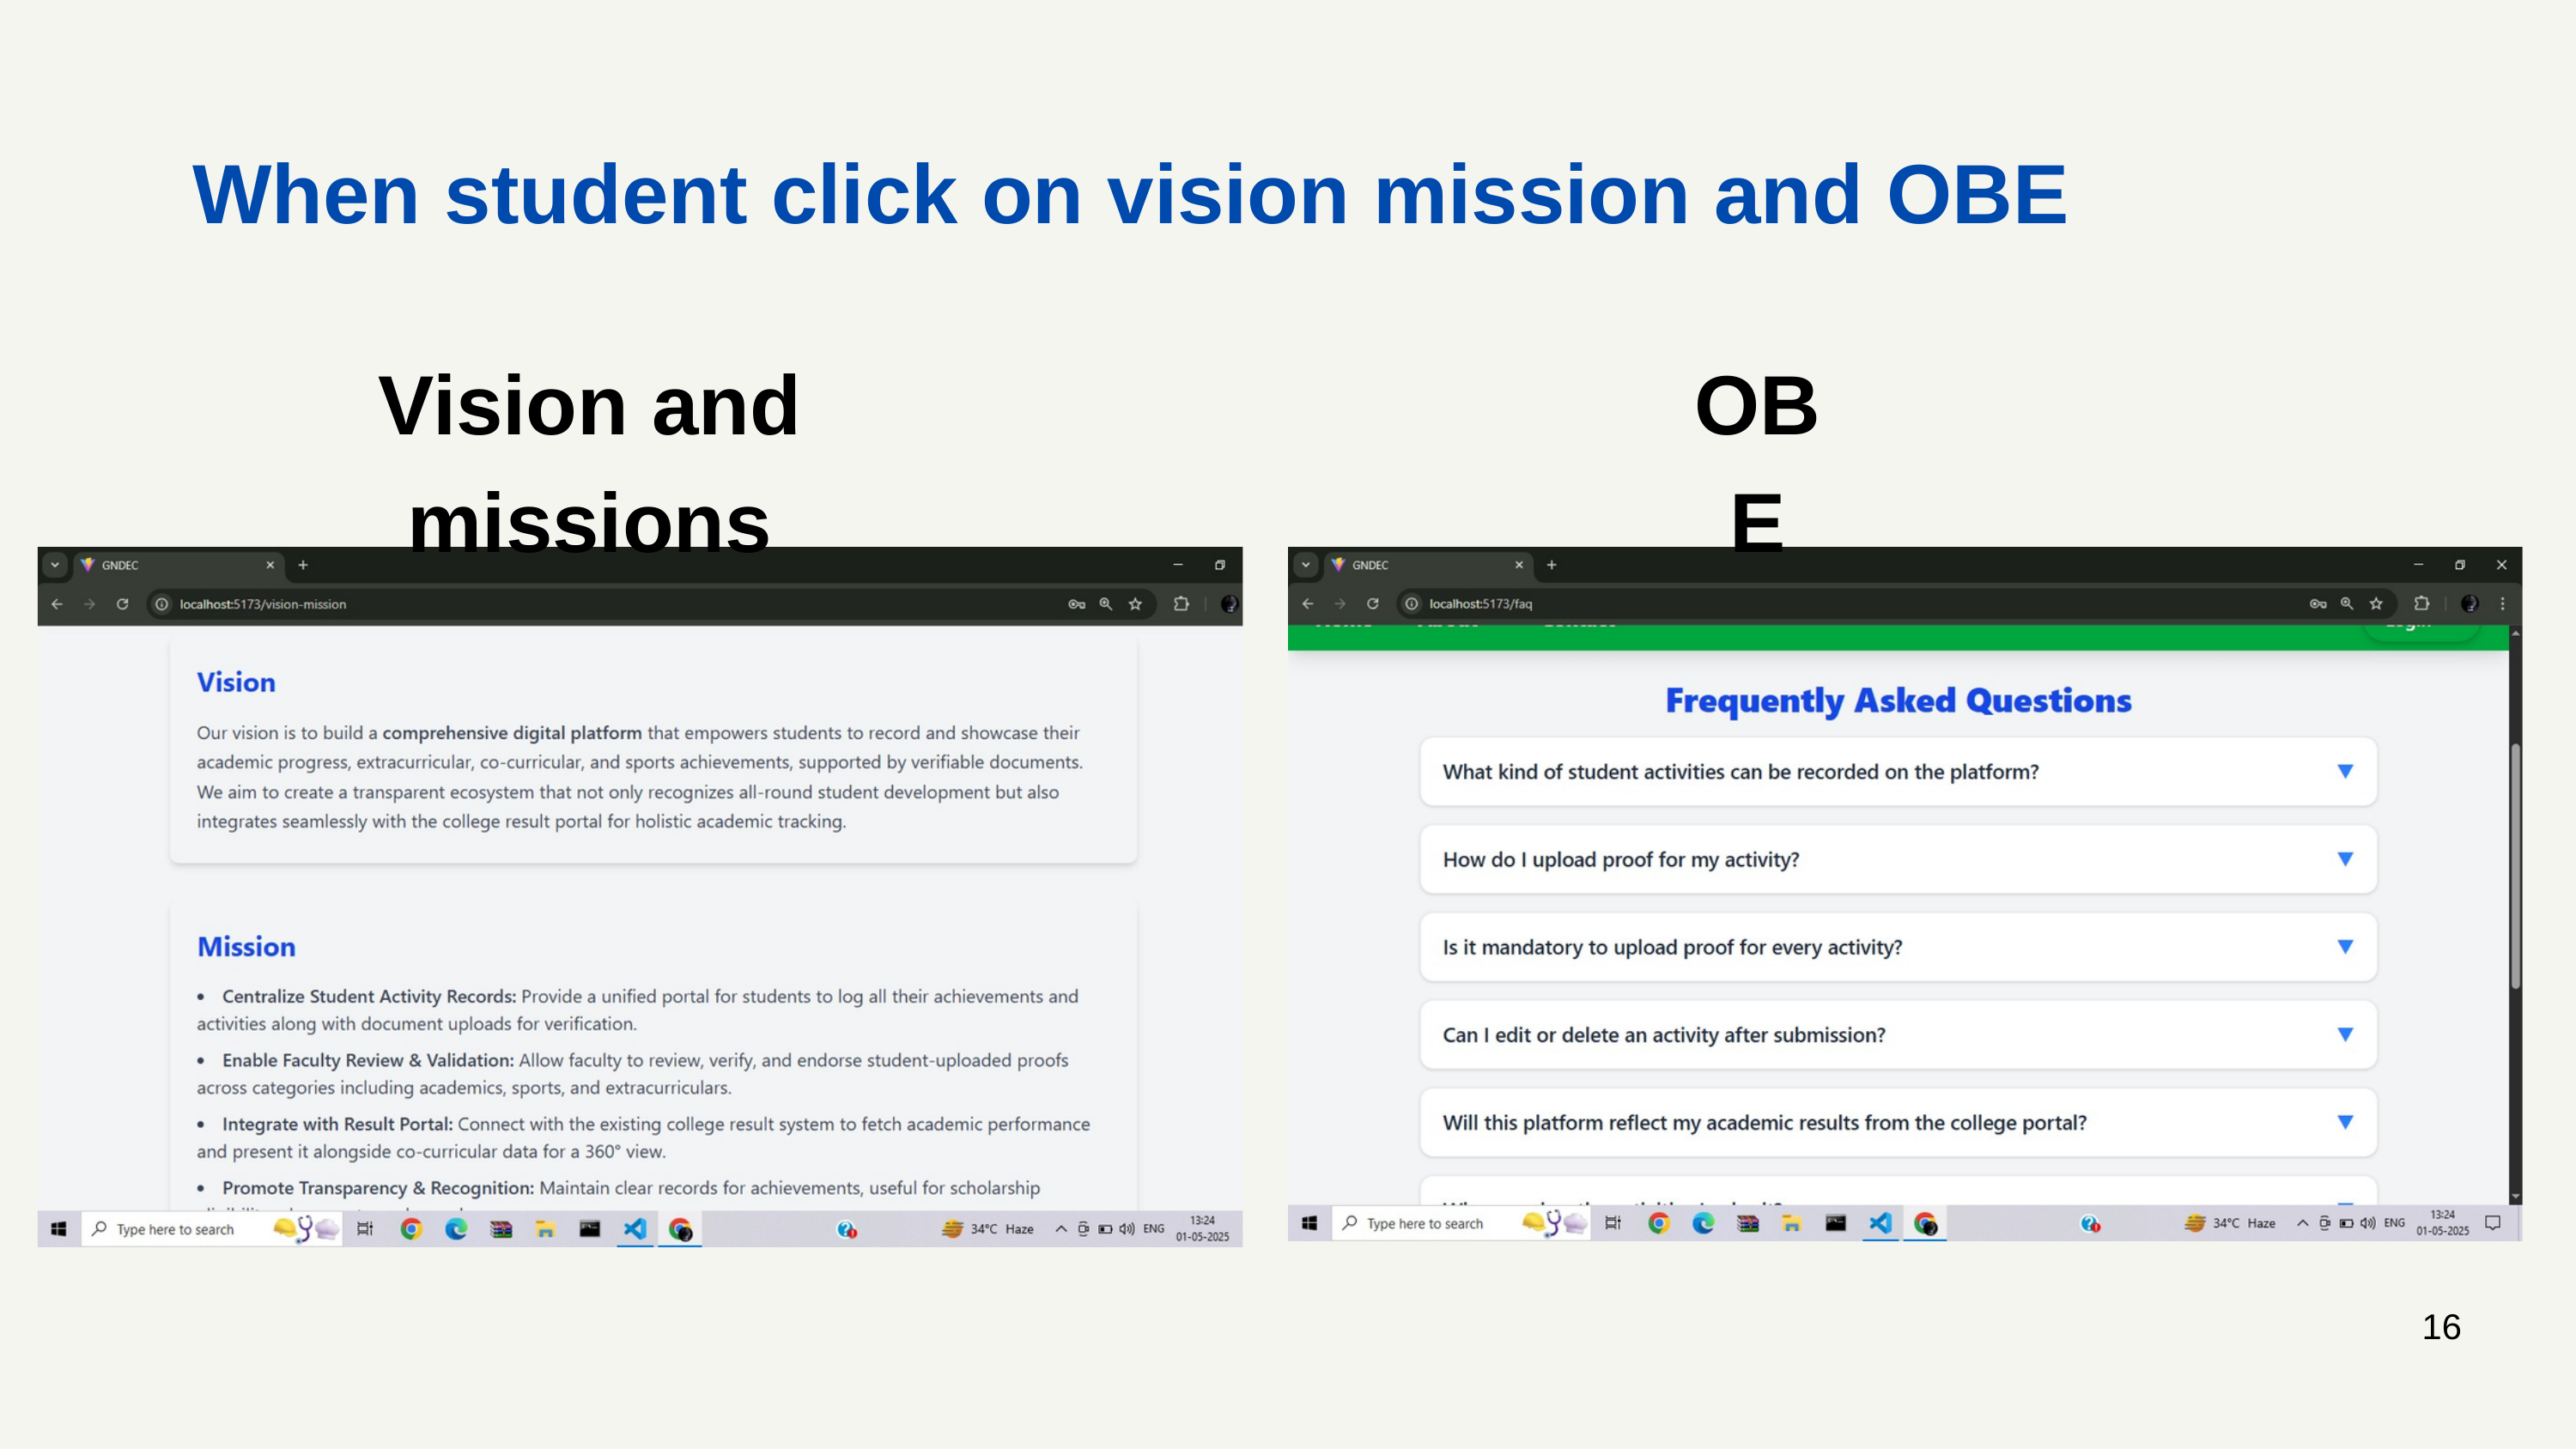

When student click on vision mission and OBE
Vision and missions
OBE

16